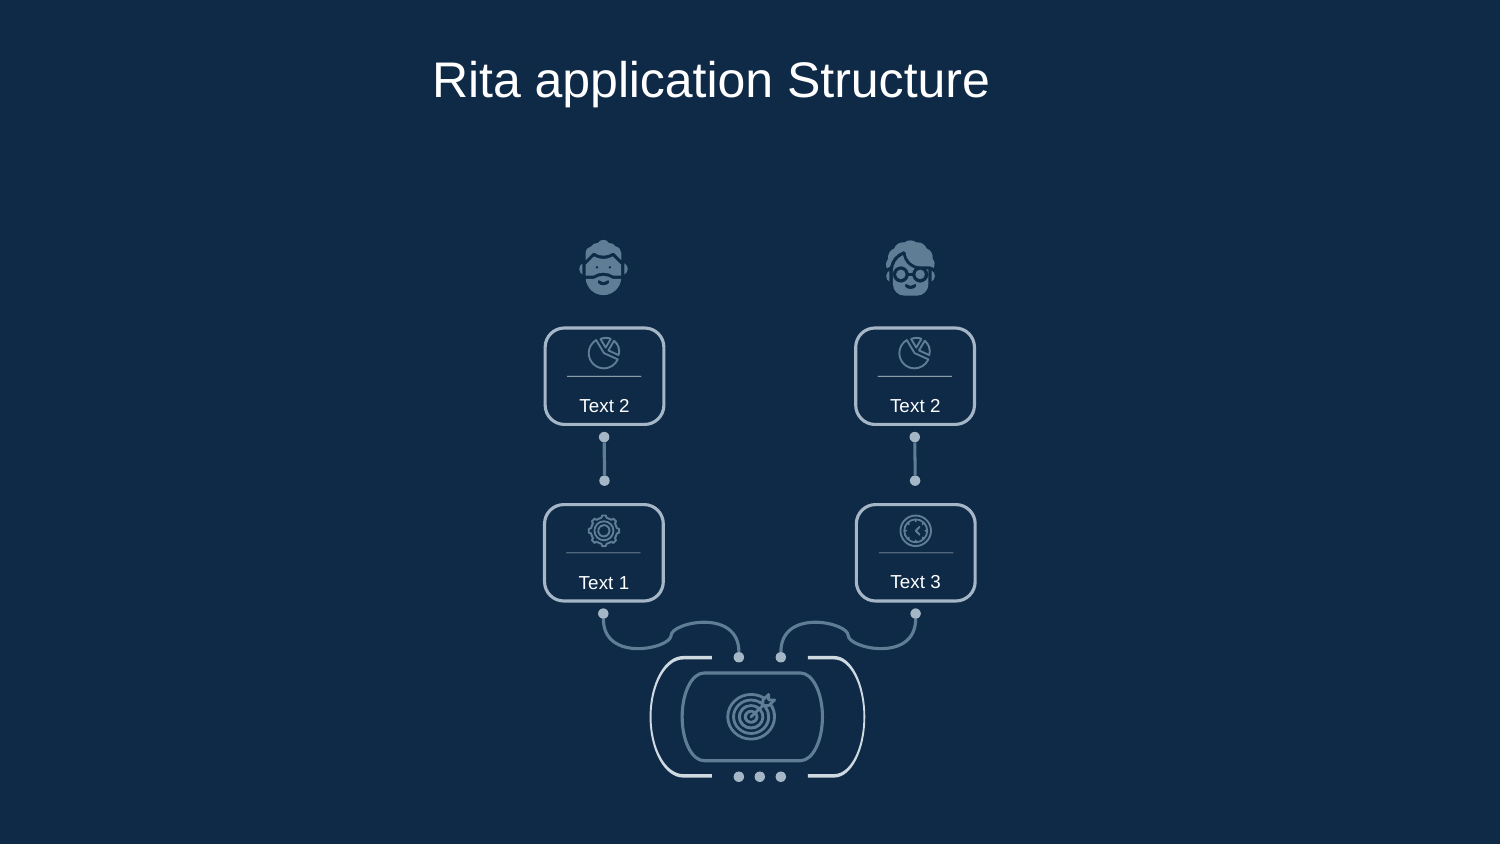

Rita application Structure

Text 2
Text 2

Text 3
Text 1